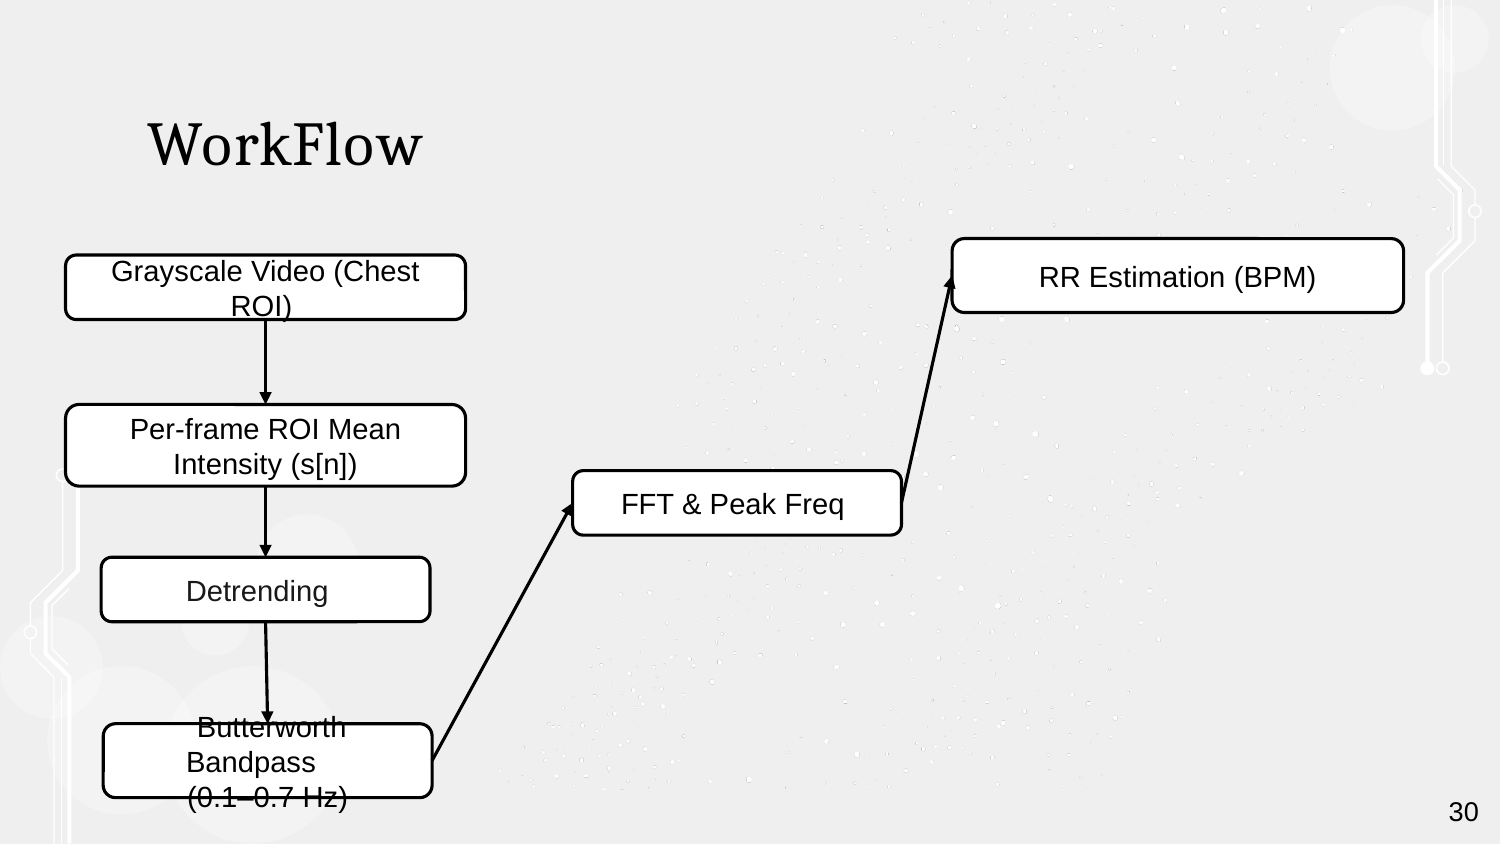

# WorkFlow
RR Estimation (BPM)
Grayscale Video (Chest ROI)
Per-frame ROI Mean Intensity (s[n])
FFT & Peak Freq
Detrending
 Butterworth Bandpass
(0.1–0.7 Hz)
30